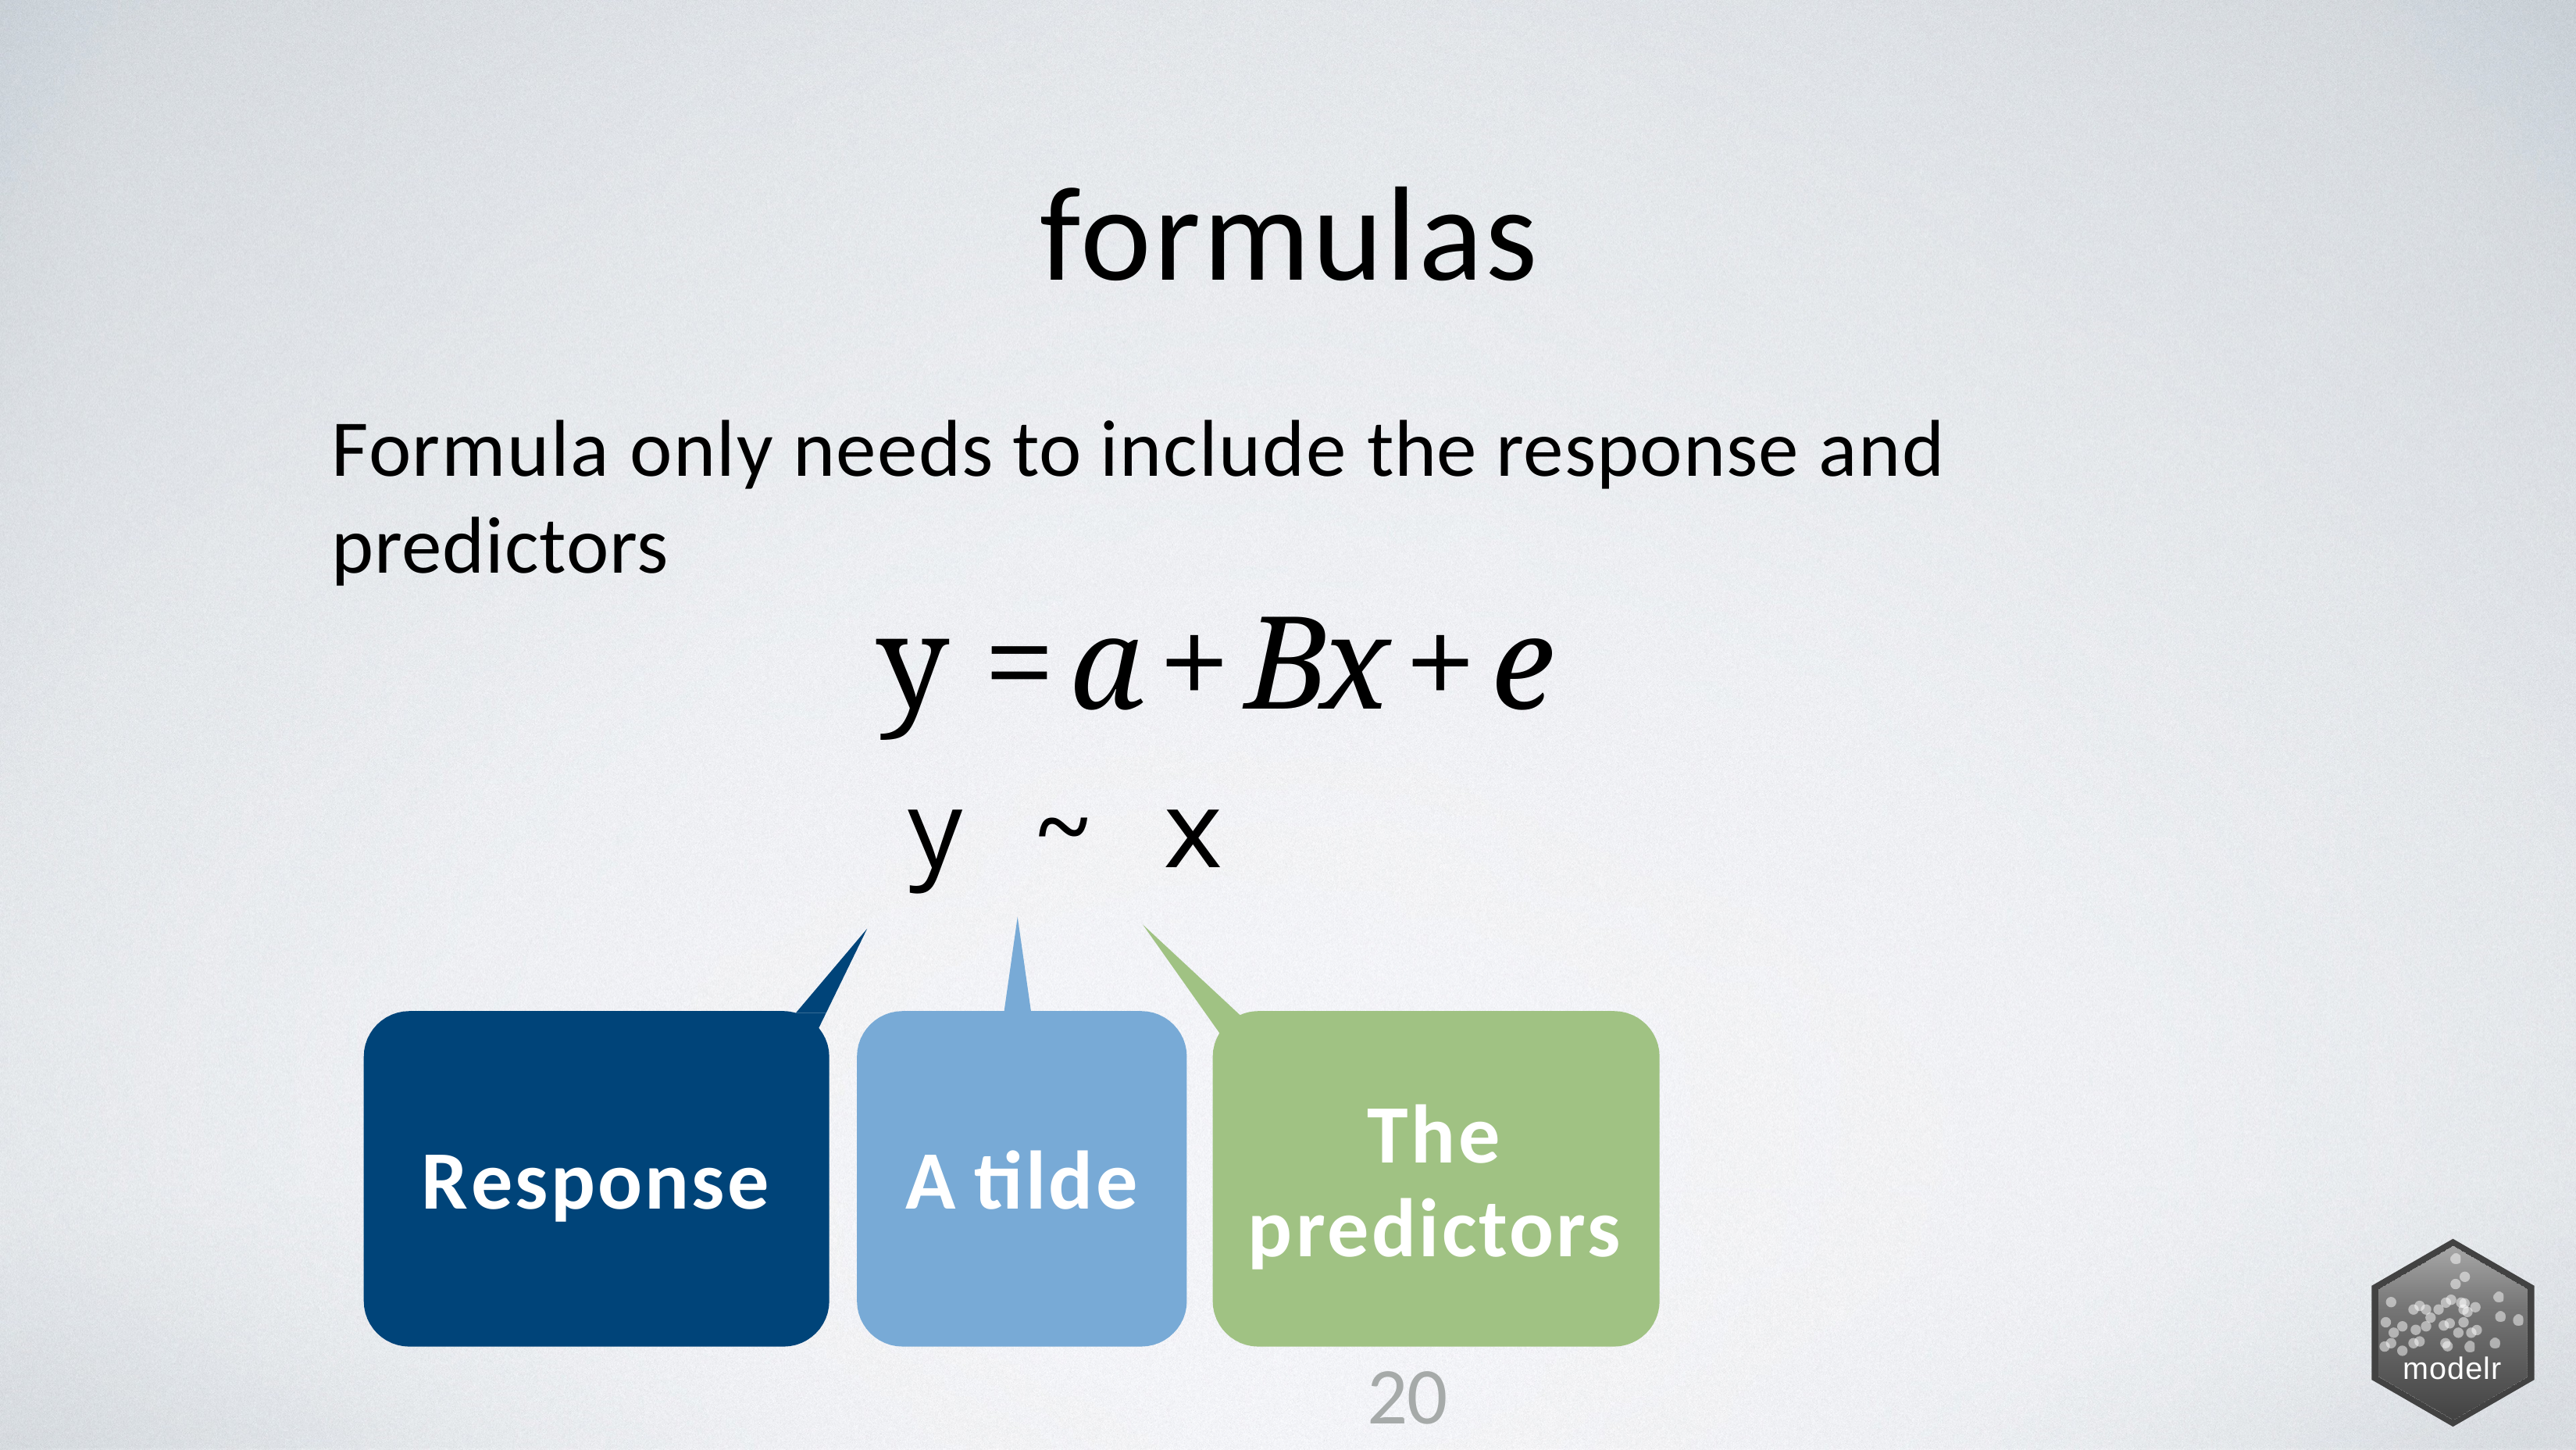

# formulas
Formula only needs to include the response and predictors
y = a + Bx + e
y ~ x

The  predictors
20
Response
A tilde

modelr